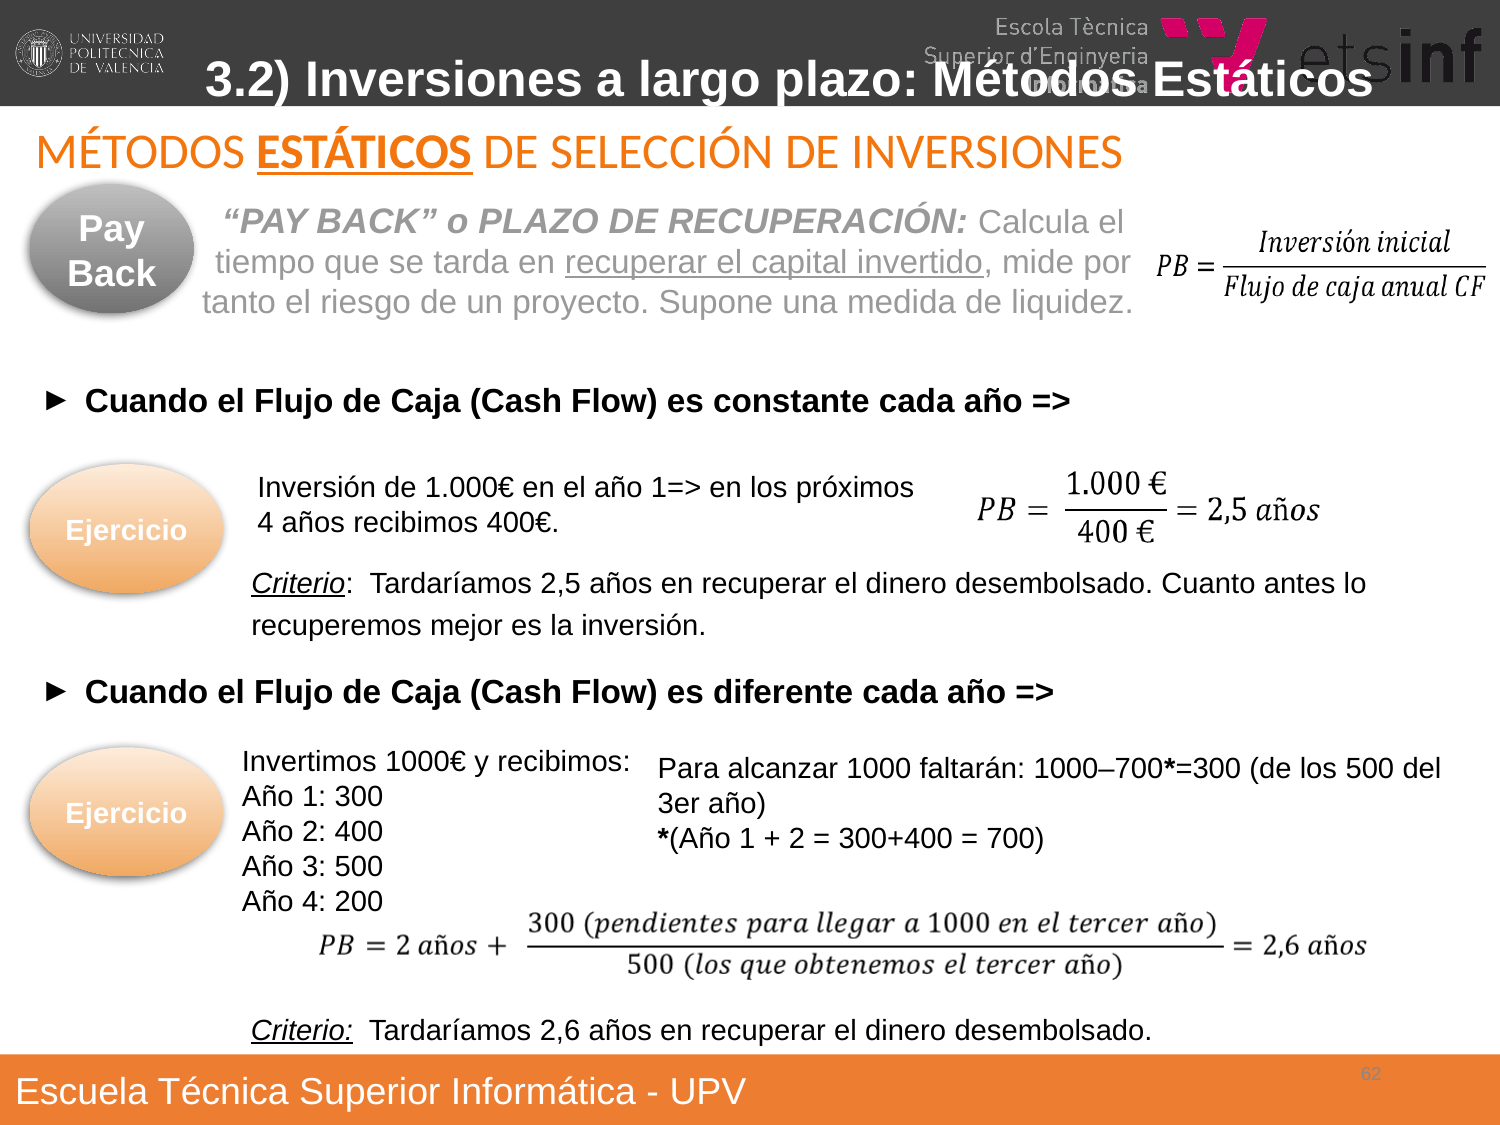

3.2) Inversiones a largo plazo: Métodos Estáticos
# MÉTODOS ESTÁTICOS DE SELECCIÓN DE INVERSIONES
Pay Back
“PAY BACK” o PLAZO DE RECUPERACIÓN: Calcula el tiempo que se tarda en recuperar el capital invertido, mide por tanto el riesgo de un proyecto. Supone una medida de liquidez.

Cuando el Flujo de Caja (Cash Flow) es constante cada año =>

Inversión de 1.000€ en el año 1=> en los próximos 4 años recibimos 400€.
Ejercicio
Criterio:  Tardaríamos 2,5 años en recuperar el dinero desembolsado. Cuanto antes lo recuperemos mejor es la inversión.
Cuando el Flujo de Caja (Cash Flow) es diferente cada año =>
Para alcanzar 1000 faltarán: 1000–700*=300 (de los 500 del 3er año)
*(Año 1 + 2 = 300+400 = 700)

Invertimos 1000€ y recibimos:
Año 1: 300
Año 2: 400
Año 3: 500
Año 4: 200
Ejercicio

Criterio:  Tardaríamos 2,6 años en recuperar el dinero desembolsado.
62